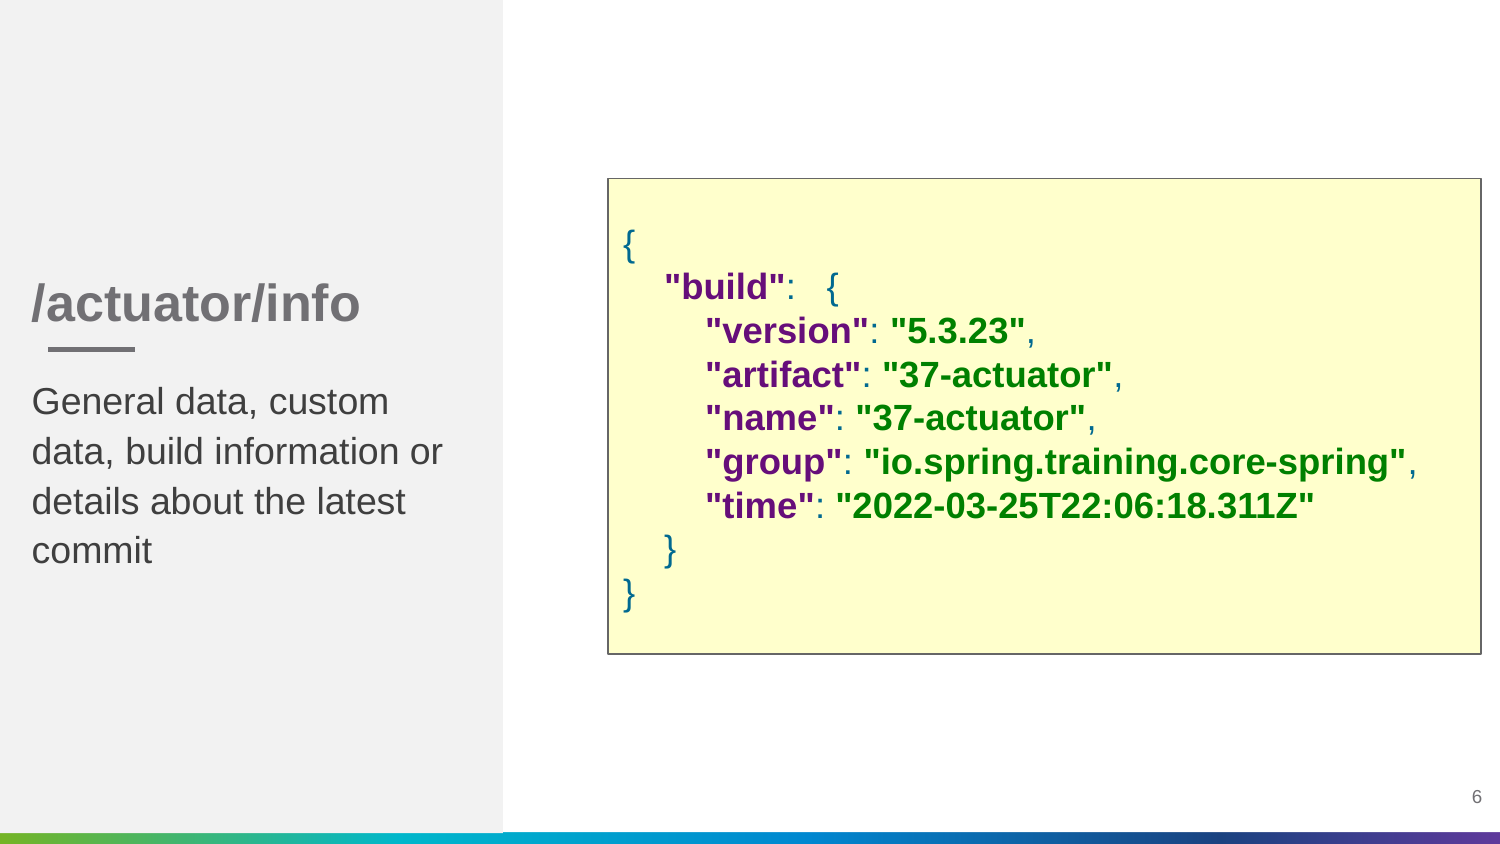

# /actuator/info
{
    "build":   {
        "version": "5.3.23",
        "artifact": "37-actuator",
        "name": "37-actuator",
        "group": "io.spring.training.core-spring",
        "time": "2022-03-25T22:06:18.311Z"
    }
}
General data, custom data, build information or details about the latest commit
6